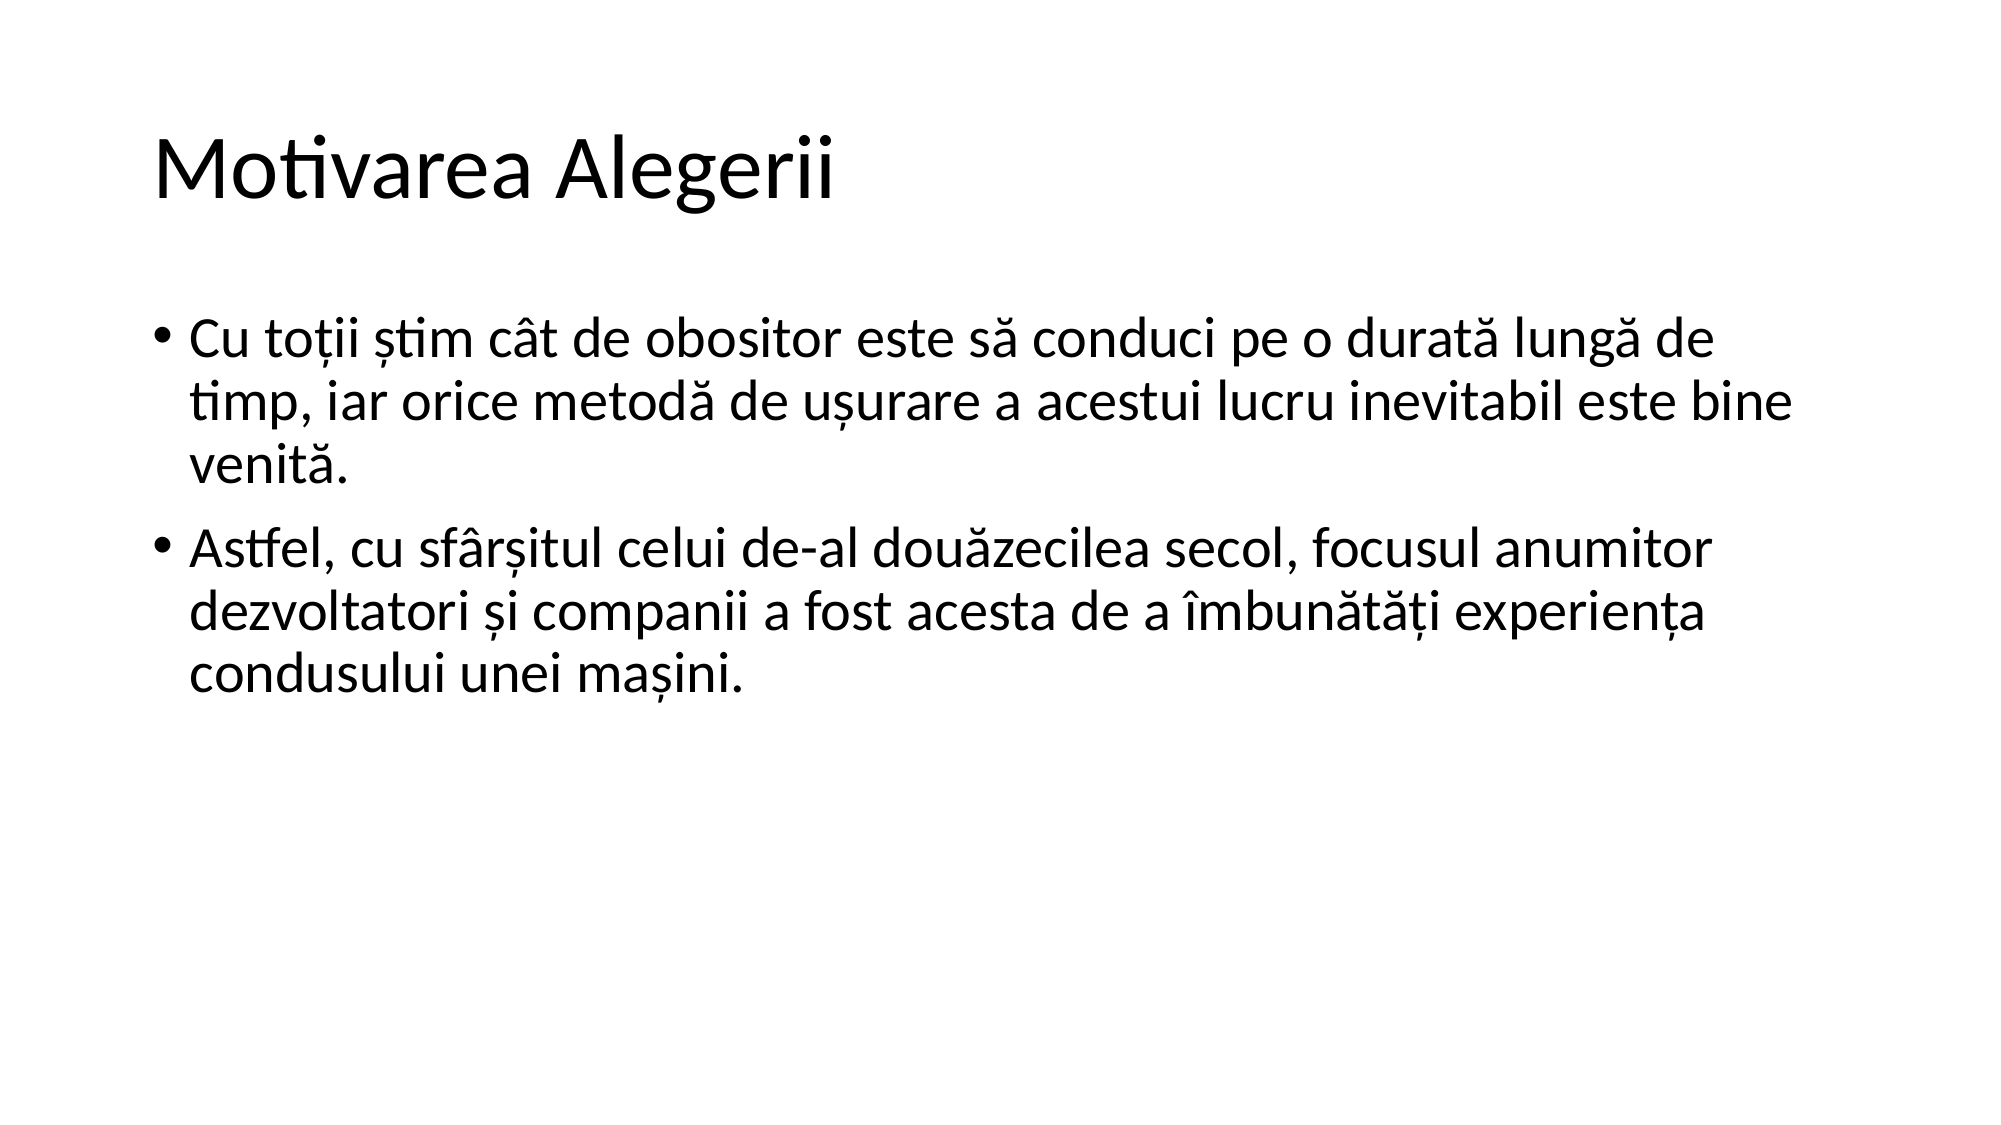

# Motivarea Alegerii
Cu toții știm cât de obositor este să conduci pe o durată lungă de timp, iar orice metodă de ușurare a acestui lucru inevitabil este bine venită.
Astfel, cu sfârșitul celui de-al douăzecilea secol, focusul anumitor dezvoltatori și companii a fost acesta de a îmbunătăți experiența condusului unei mașini.